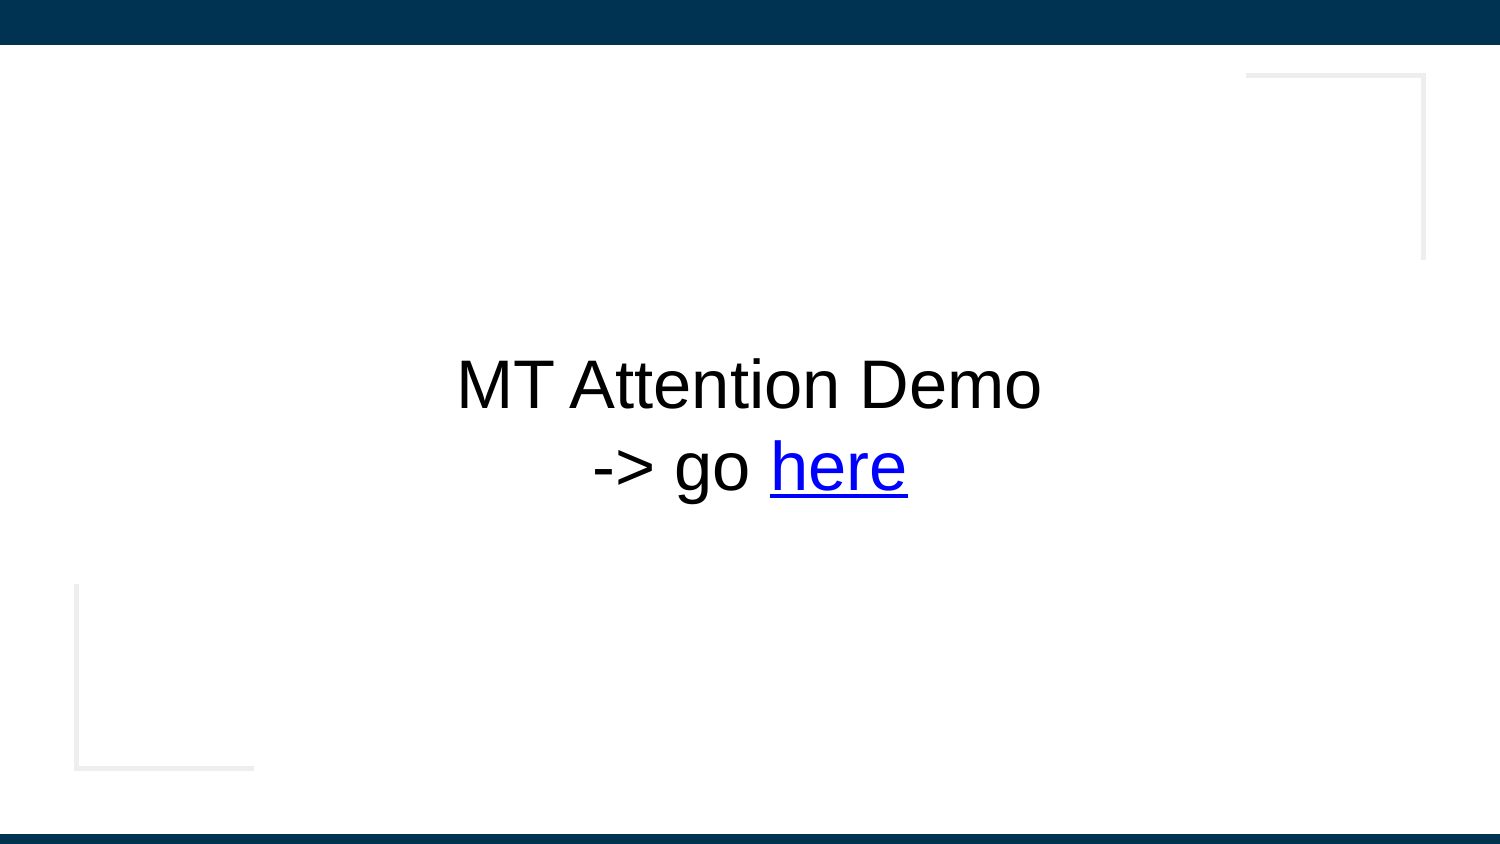

# MT Attention Demo
-> go here